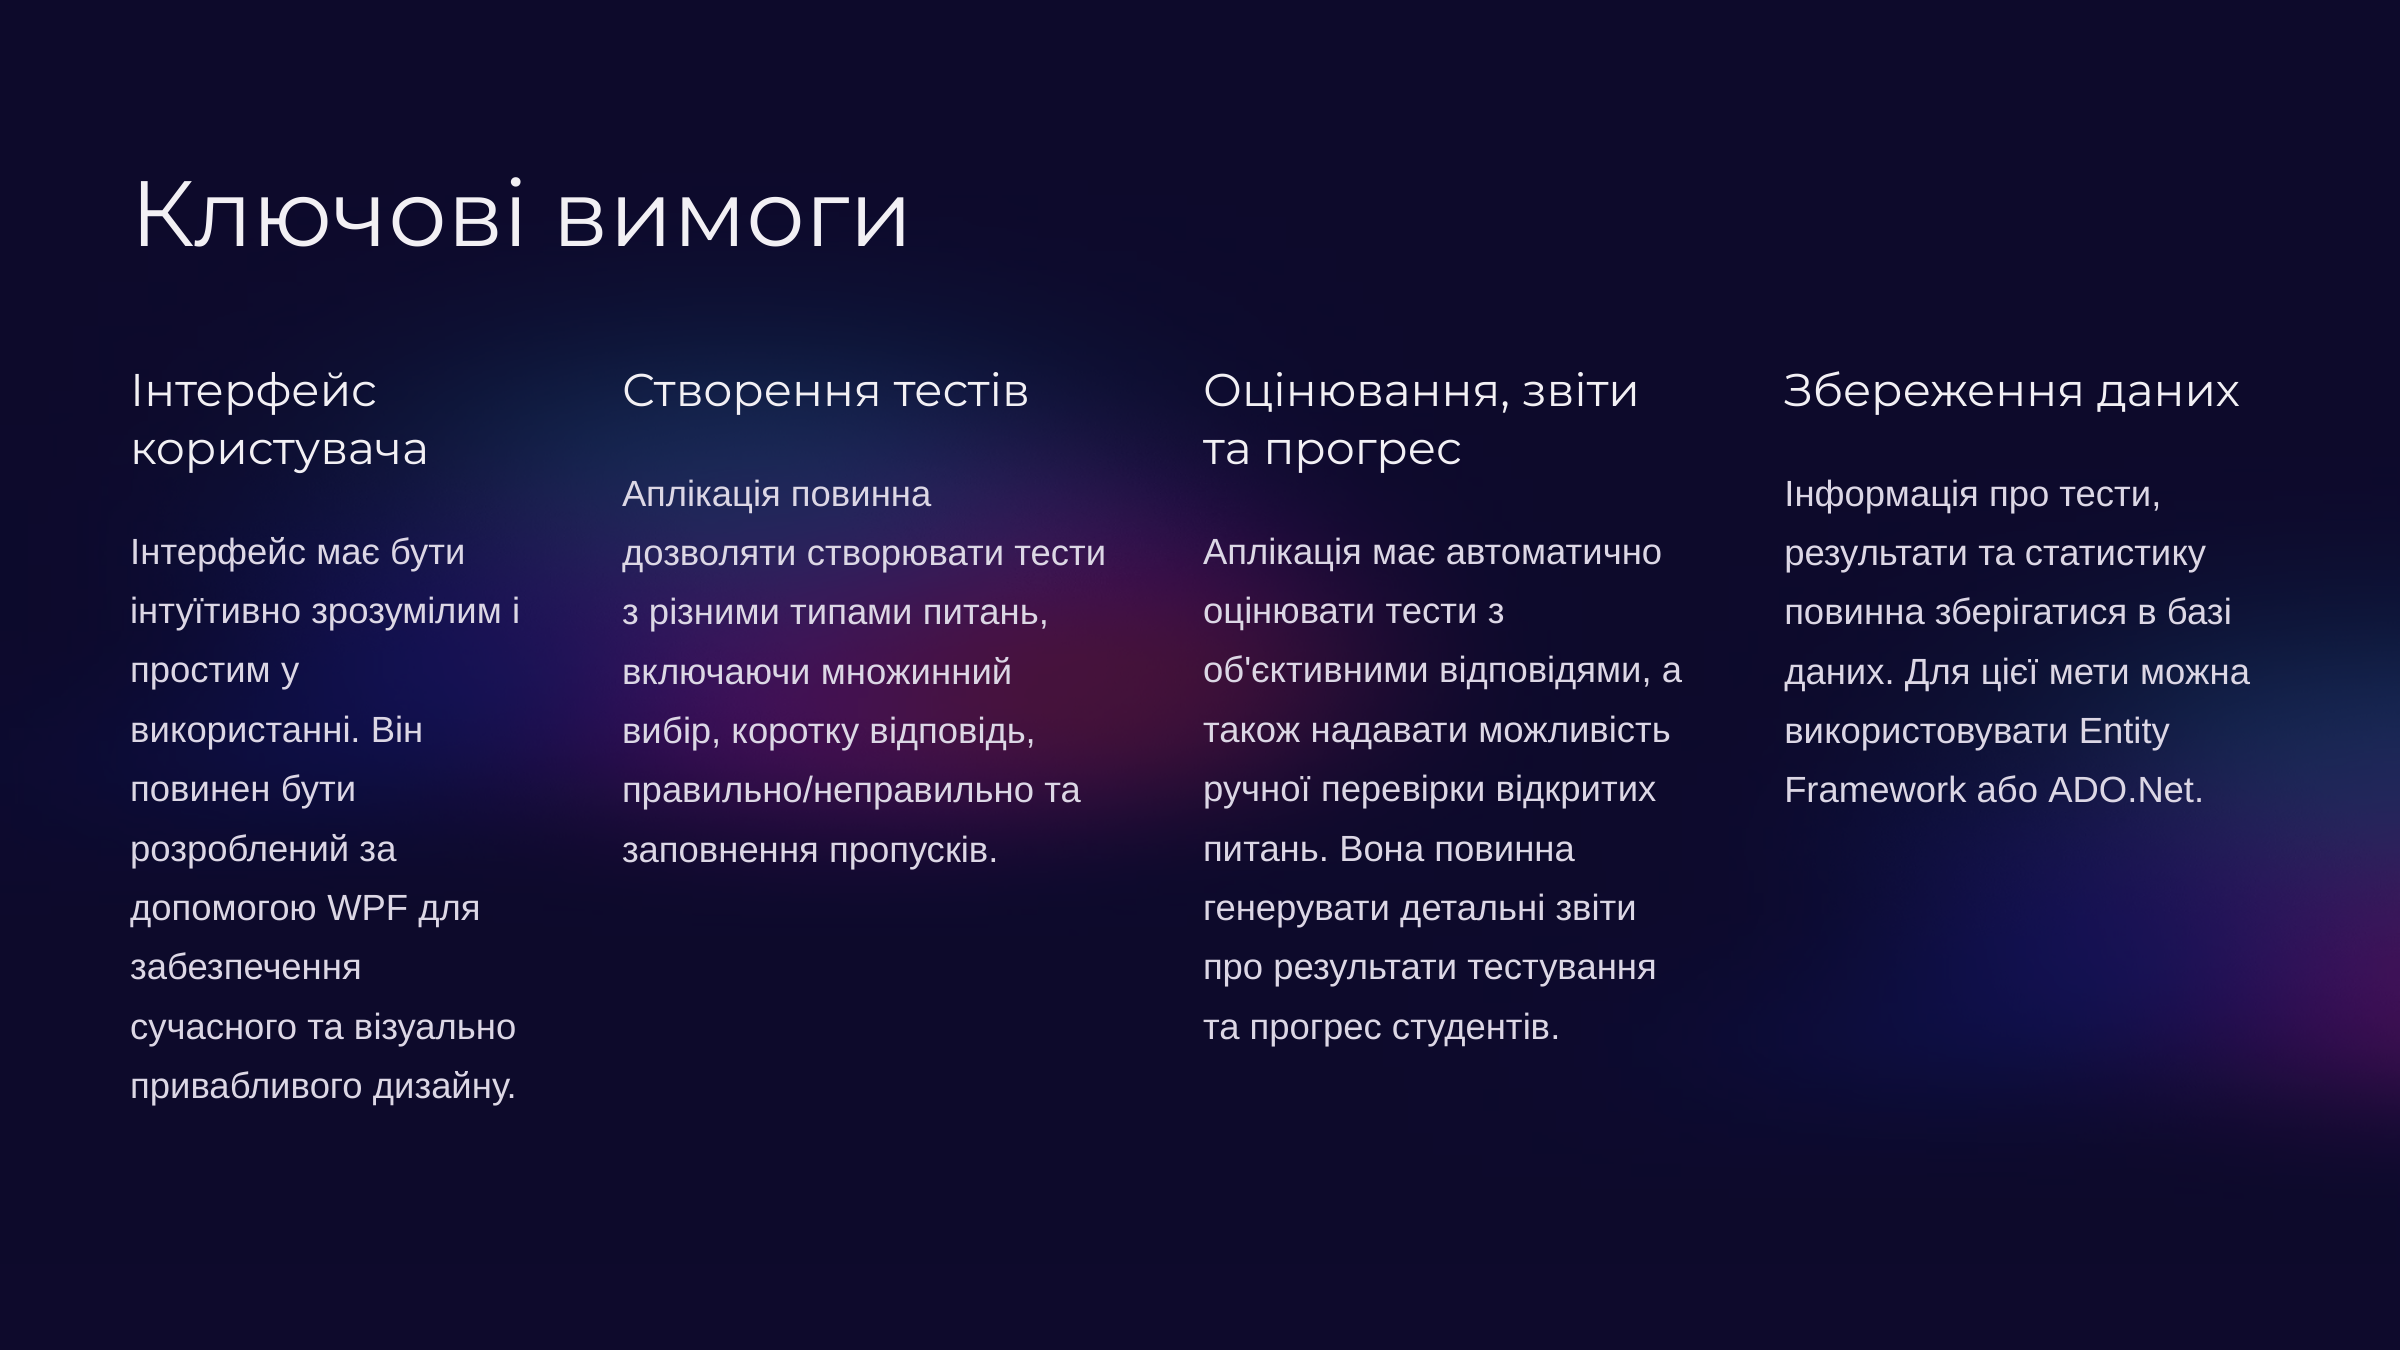

Ключові вимоги
Інтерфейс користувача
Створення тестів
Оцінювання, звіти та прогрес
Збереження даних
Аплікація повинна дозволяти створювати тести з різними типами питань, включаючи множинний вибір, коротку відповідь, правильно/неправильно та заповнення пропусків.
Інформація про тести, результати та статистику повинна зберігатися в базі даних. Для цієї мети можна використовувати Entity Framework або ADO.Net.
Інтерфейс має бути інтуїтивно зрозумілим і простим у використанні. Він повинен бути розроблений за допомогою WPF для забезпечення сучасного та візуально привабливого дизайну.
Аплікація має автоматично оцінювати тести з об'єктивними відповідями, а також надавати можливість ручної перевірки відкритих питань. Вона повинна генерувати детальні звіти про результати тестування та прогрес студентів.